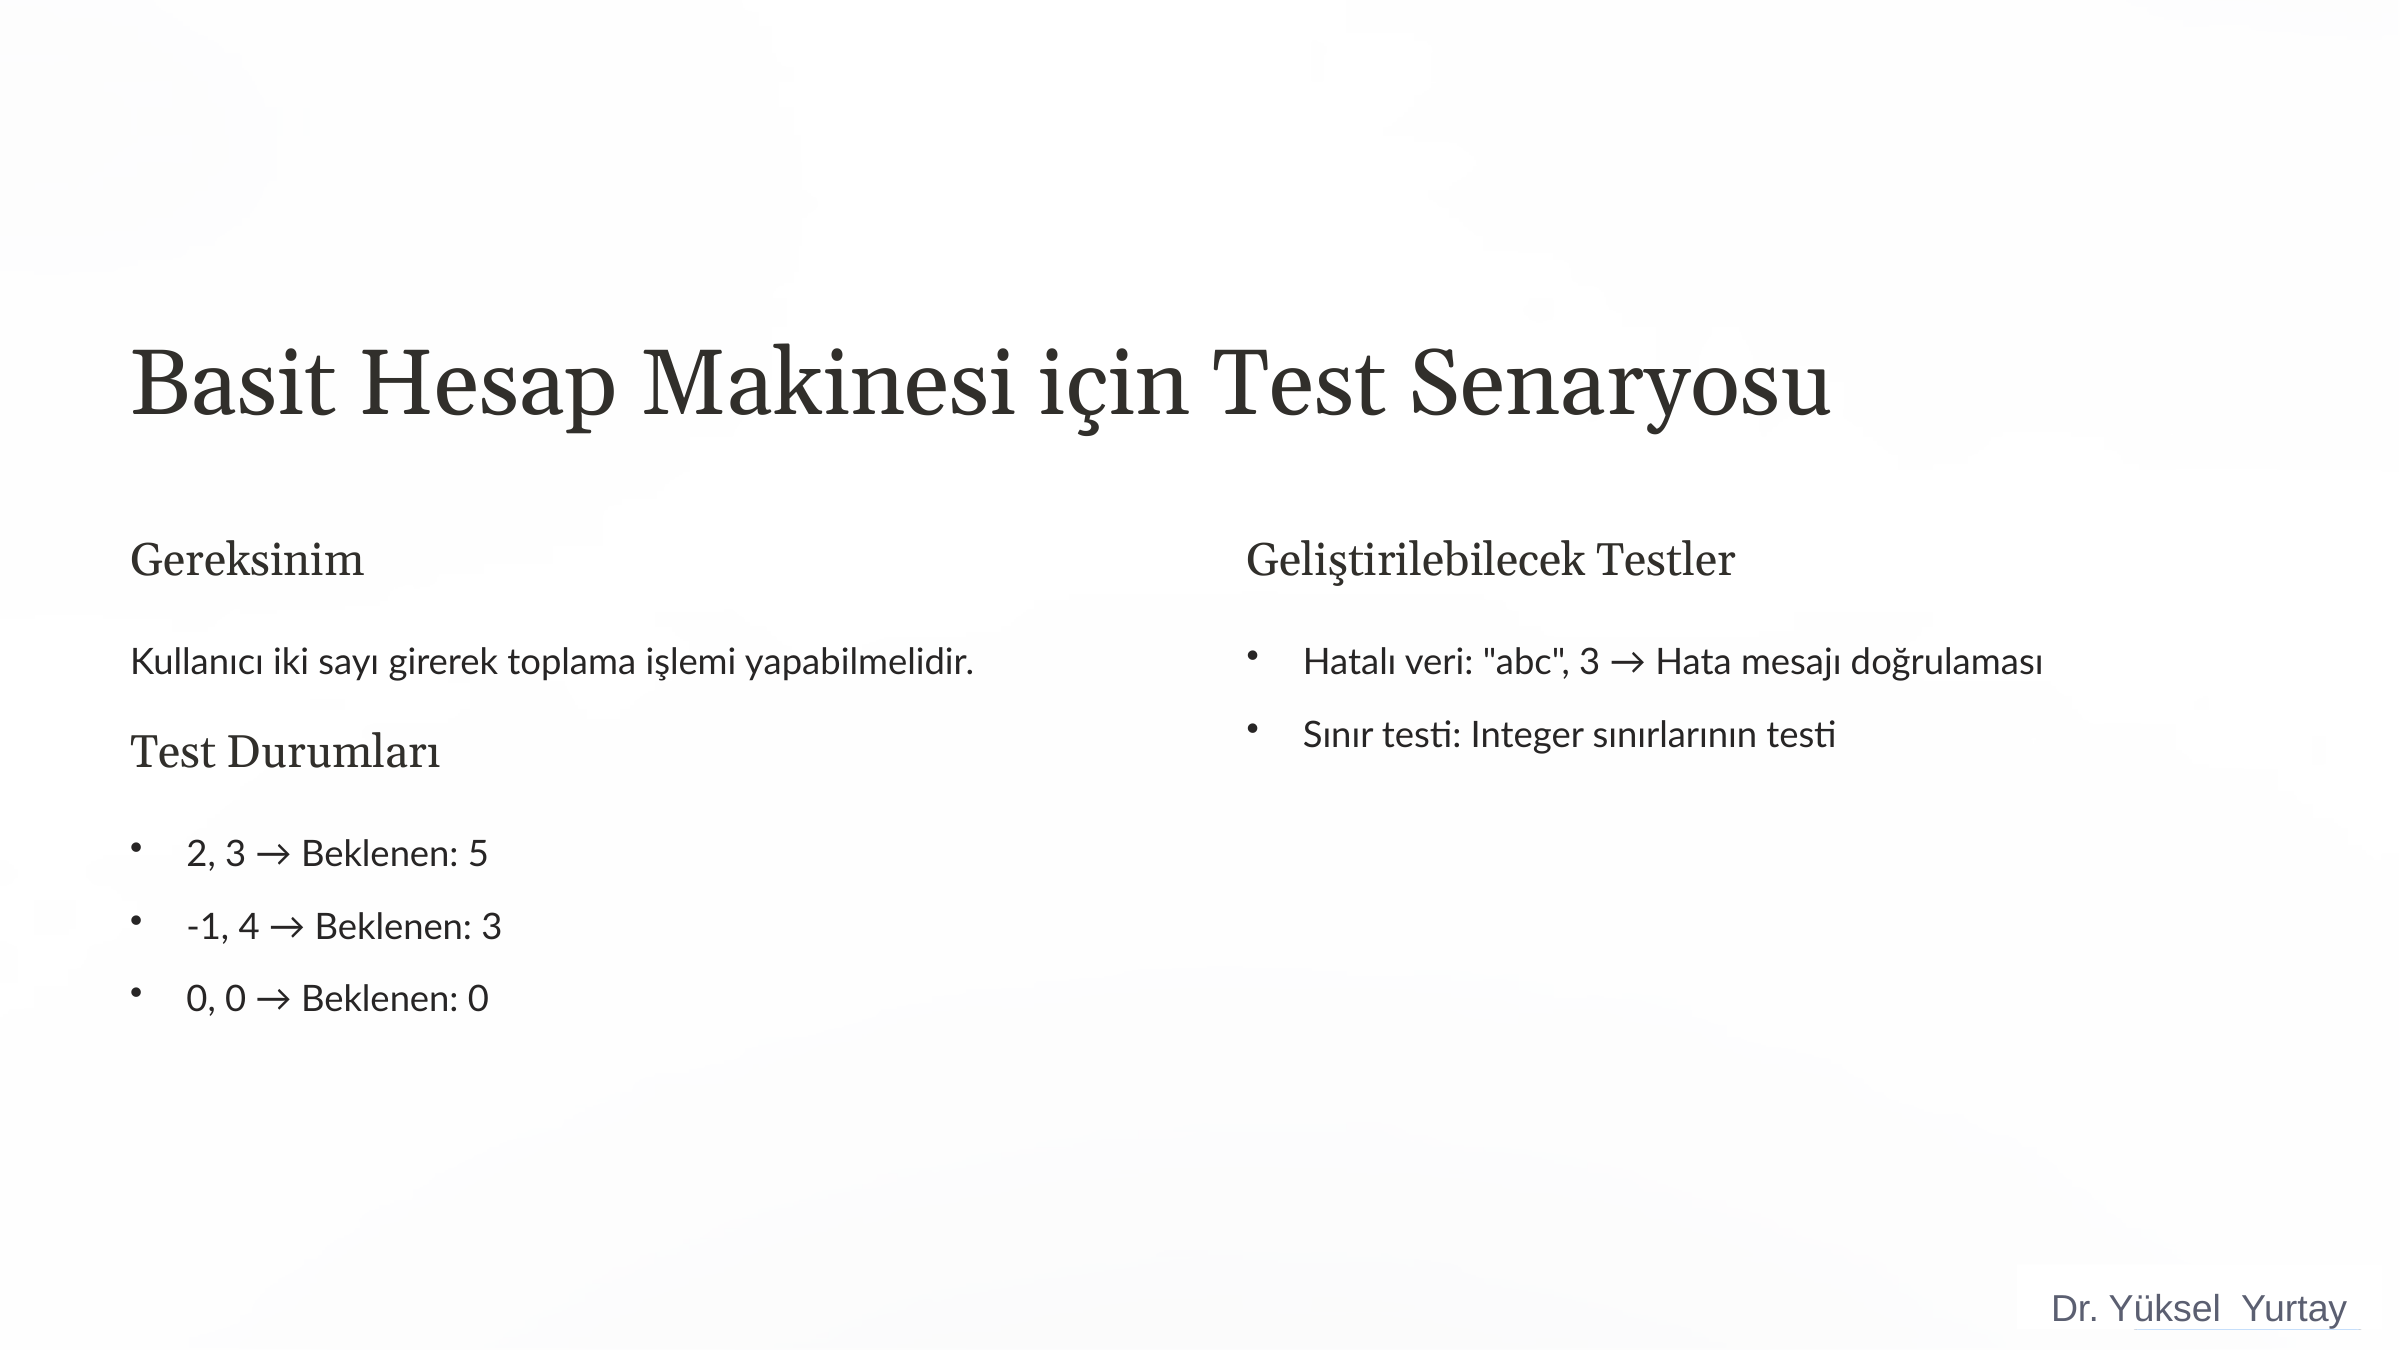

Basit Hesap Makinesi için Test Senaryosu
Gereksinim
Geliştirilebilecek Testler
Kullanıcı iki sayı girerek toplama işlemi yapabilmelidir.
Hatalı veri: "abc", 3 → Hata mesajı doğrulaması
Sınır testi: Integer sınırlarının testi
Test Durumları
2, 3 → Beklenen: 5
-1, 4 → Beklenen: 3
0, 0 → Beklenen: 0
Dr. Yüksel  Yurtay